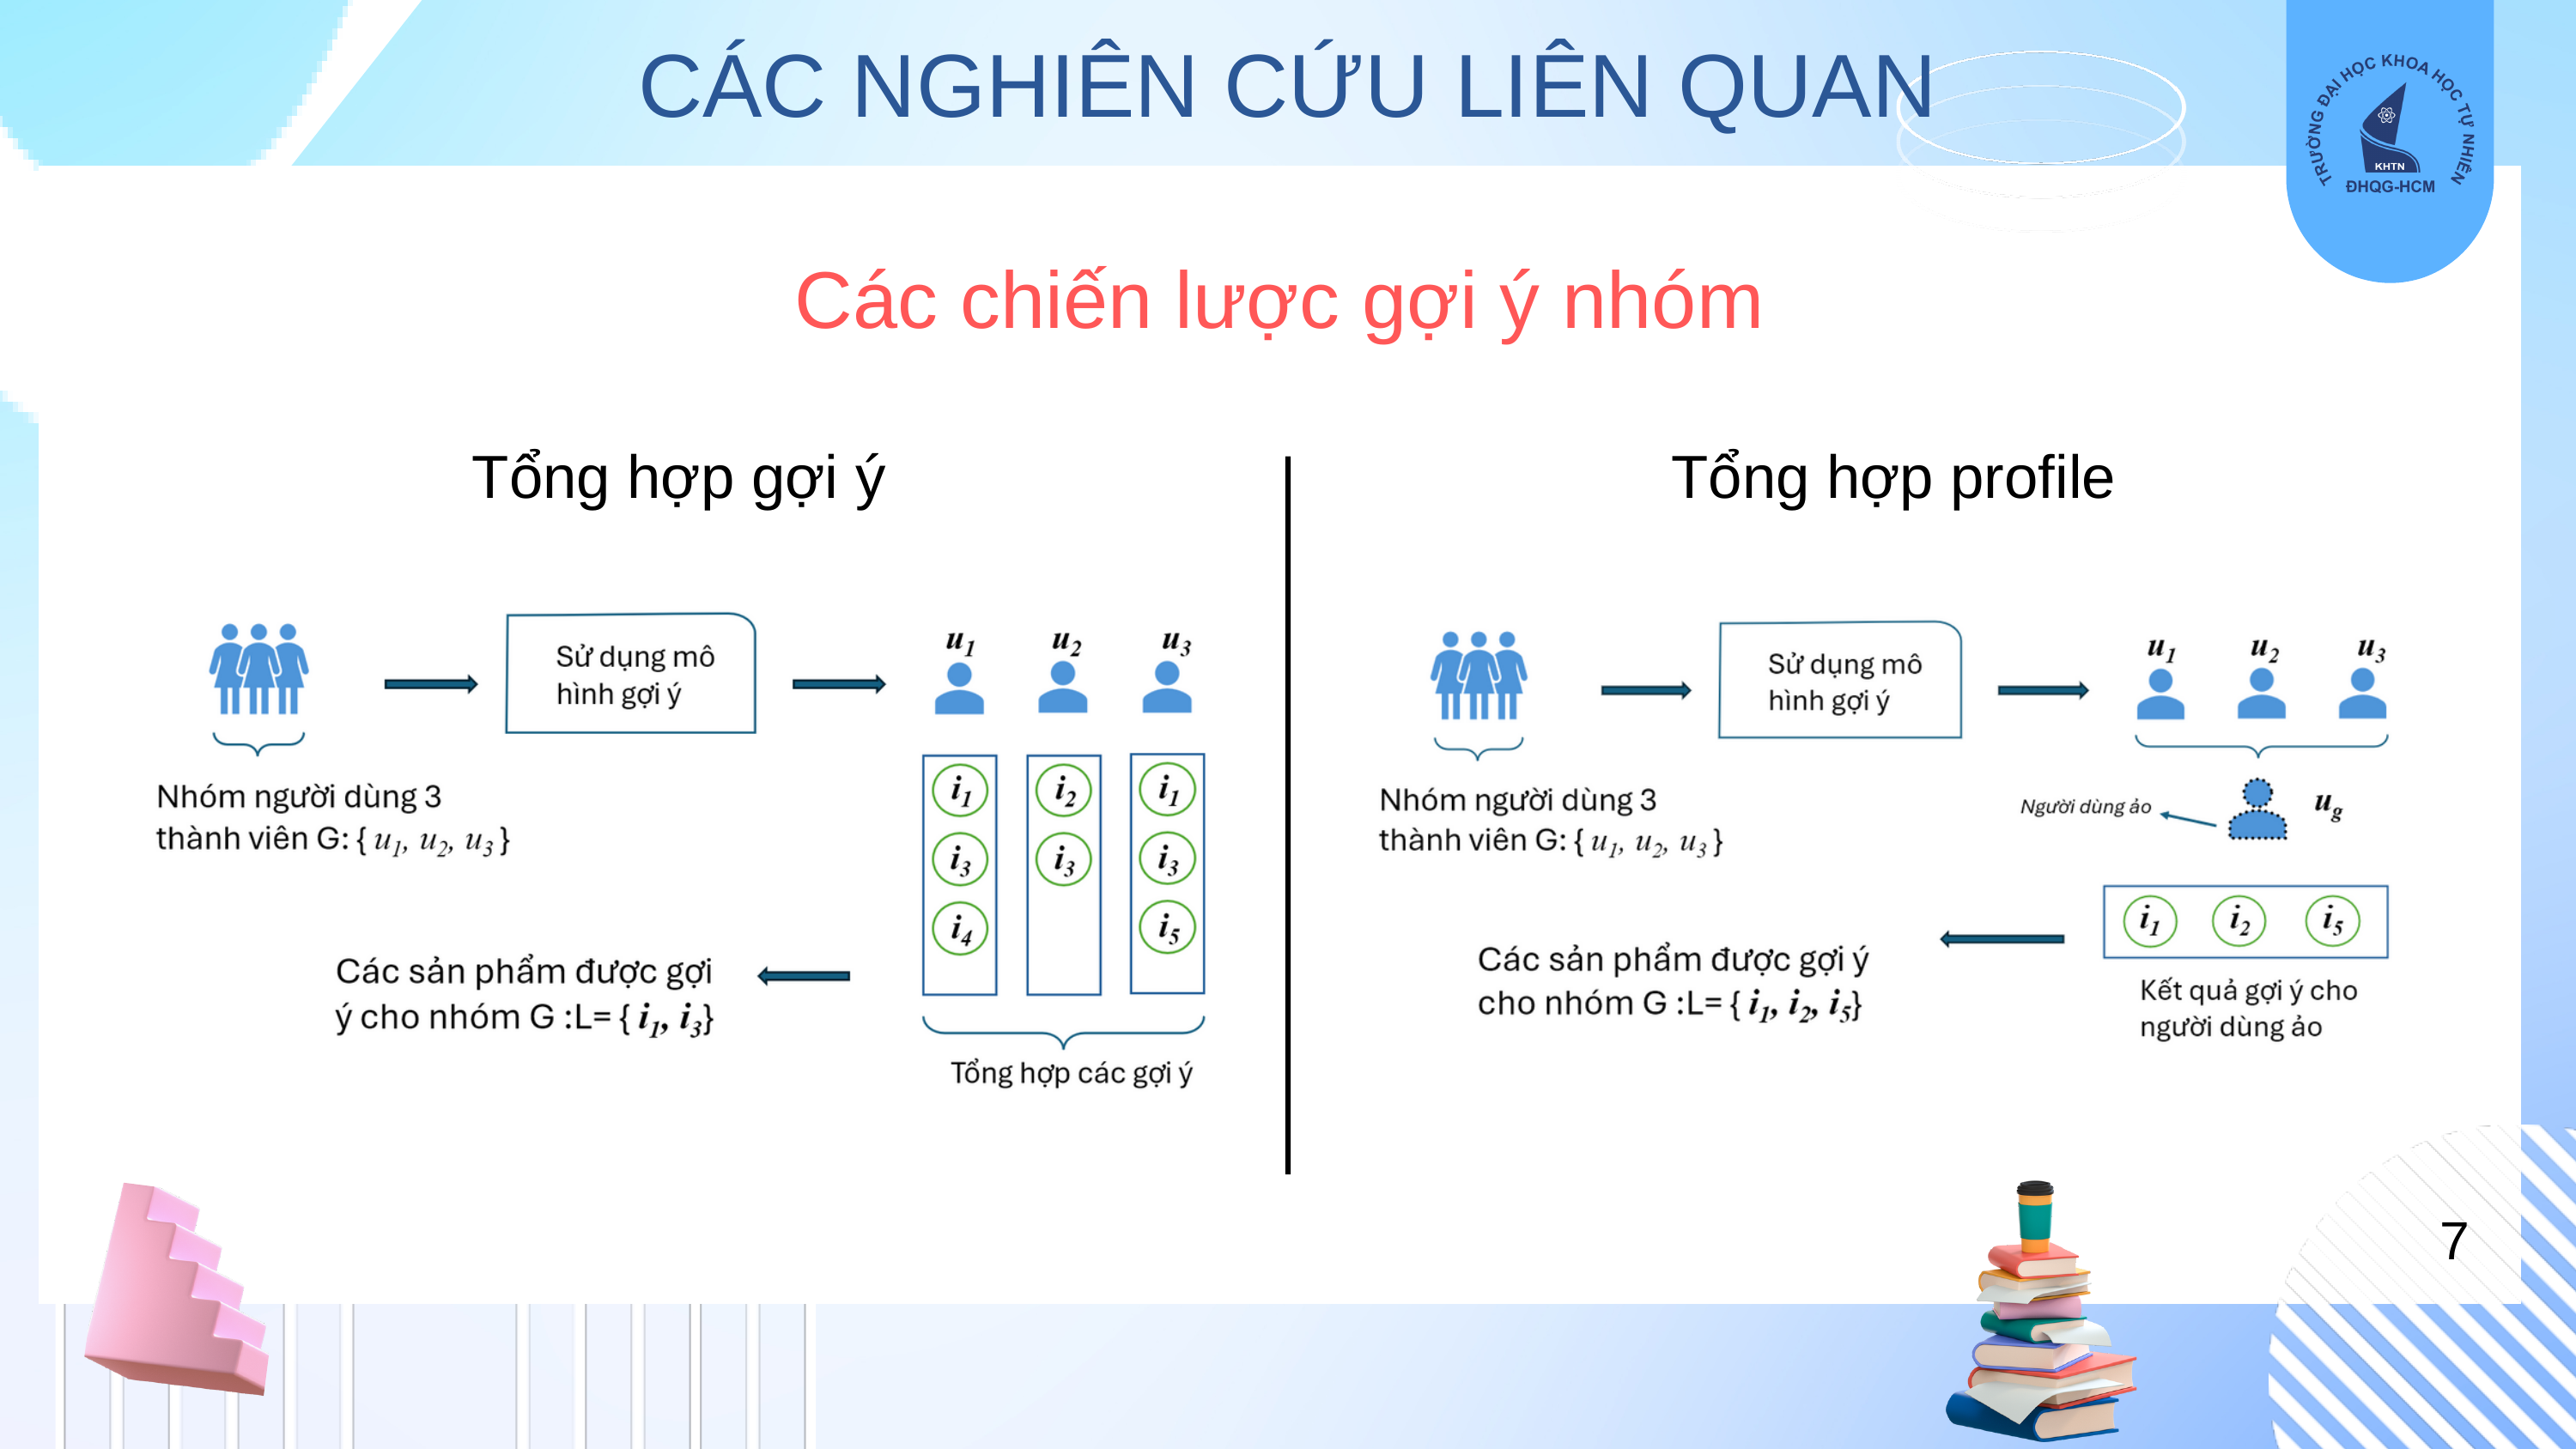

CÁC NGHIÊN CỨU LIÊN QUAN

Các chiến lược gợi ý nhóm
Tổng hợp gợi ý
Tổng hợp profile

7